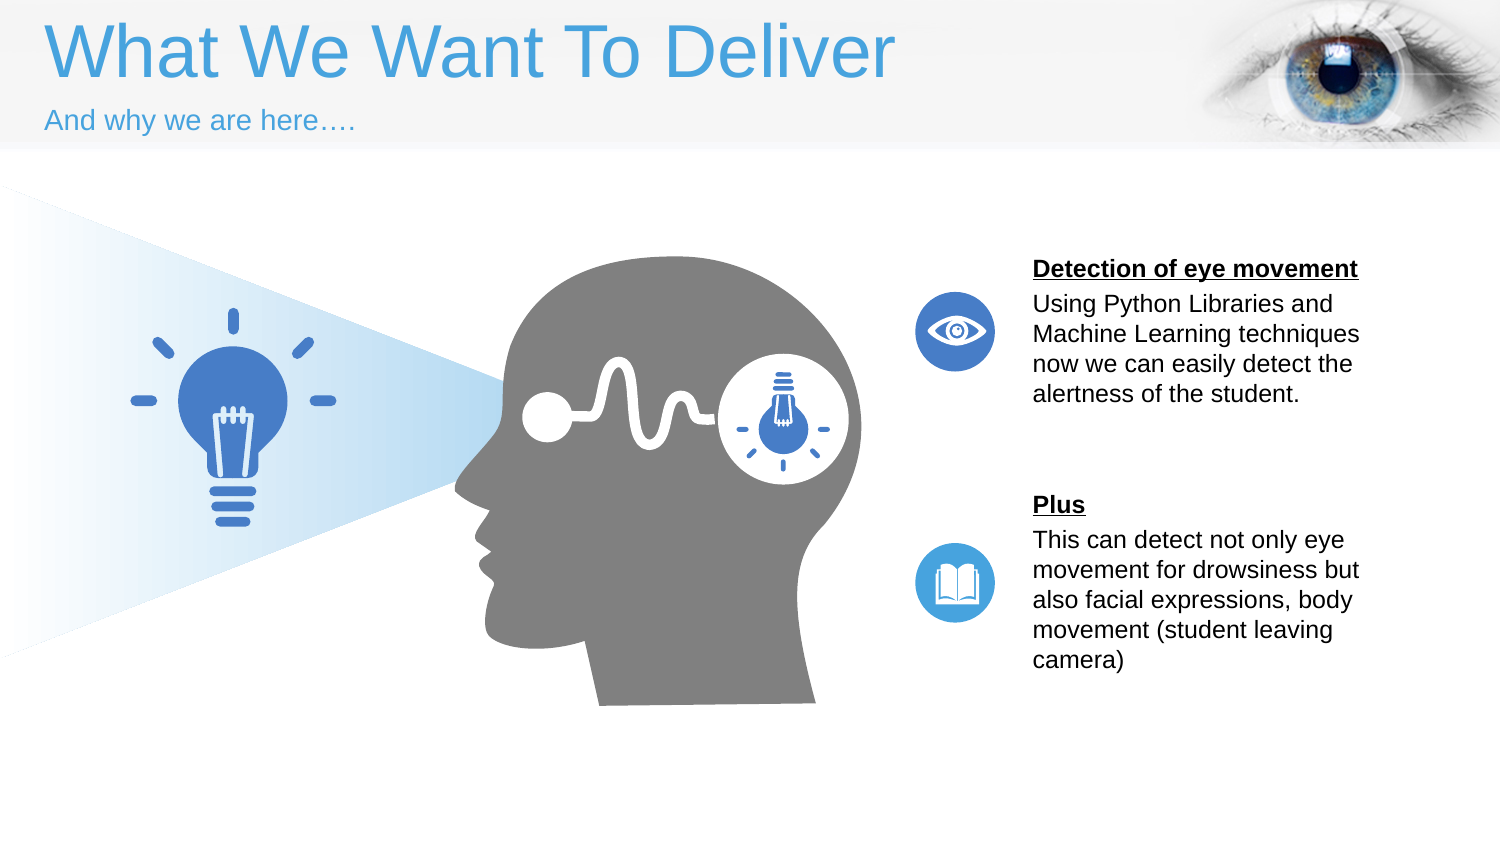

What We Want To Deliver
And why we are here….

Detection of eye movement
Using Python Libraries and Machine Learning techniques now we can easily detect the alertness of the student.

Plus
This can detect not only eye movement for drowsiness but also facial expressions, body movement (student leaving camera)